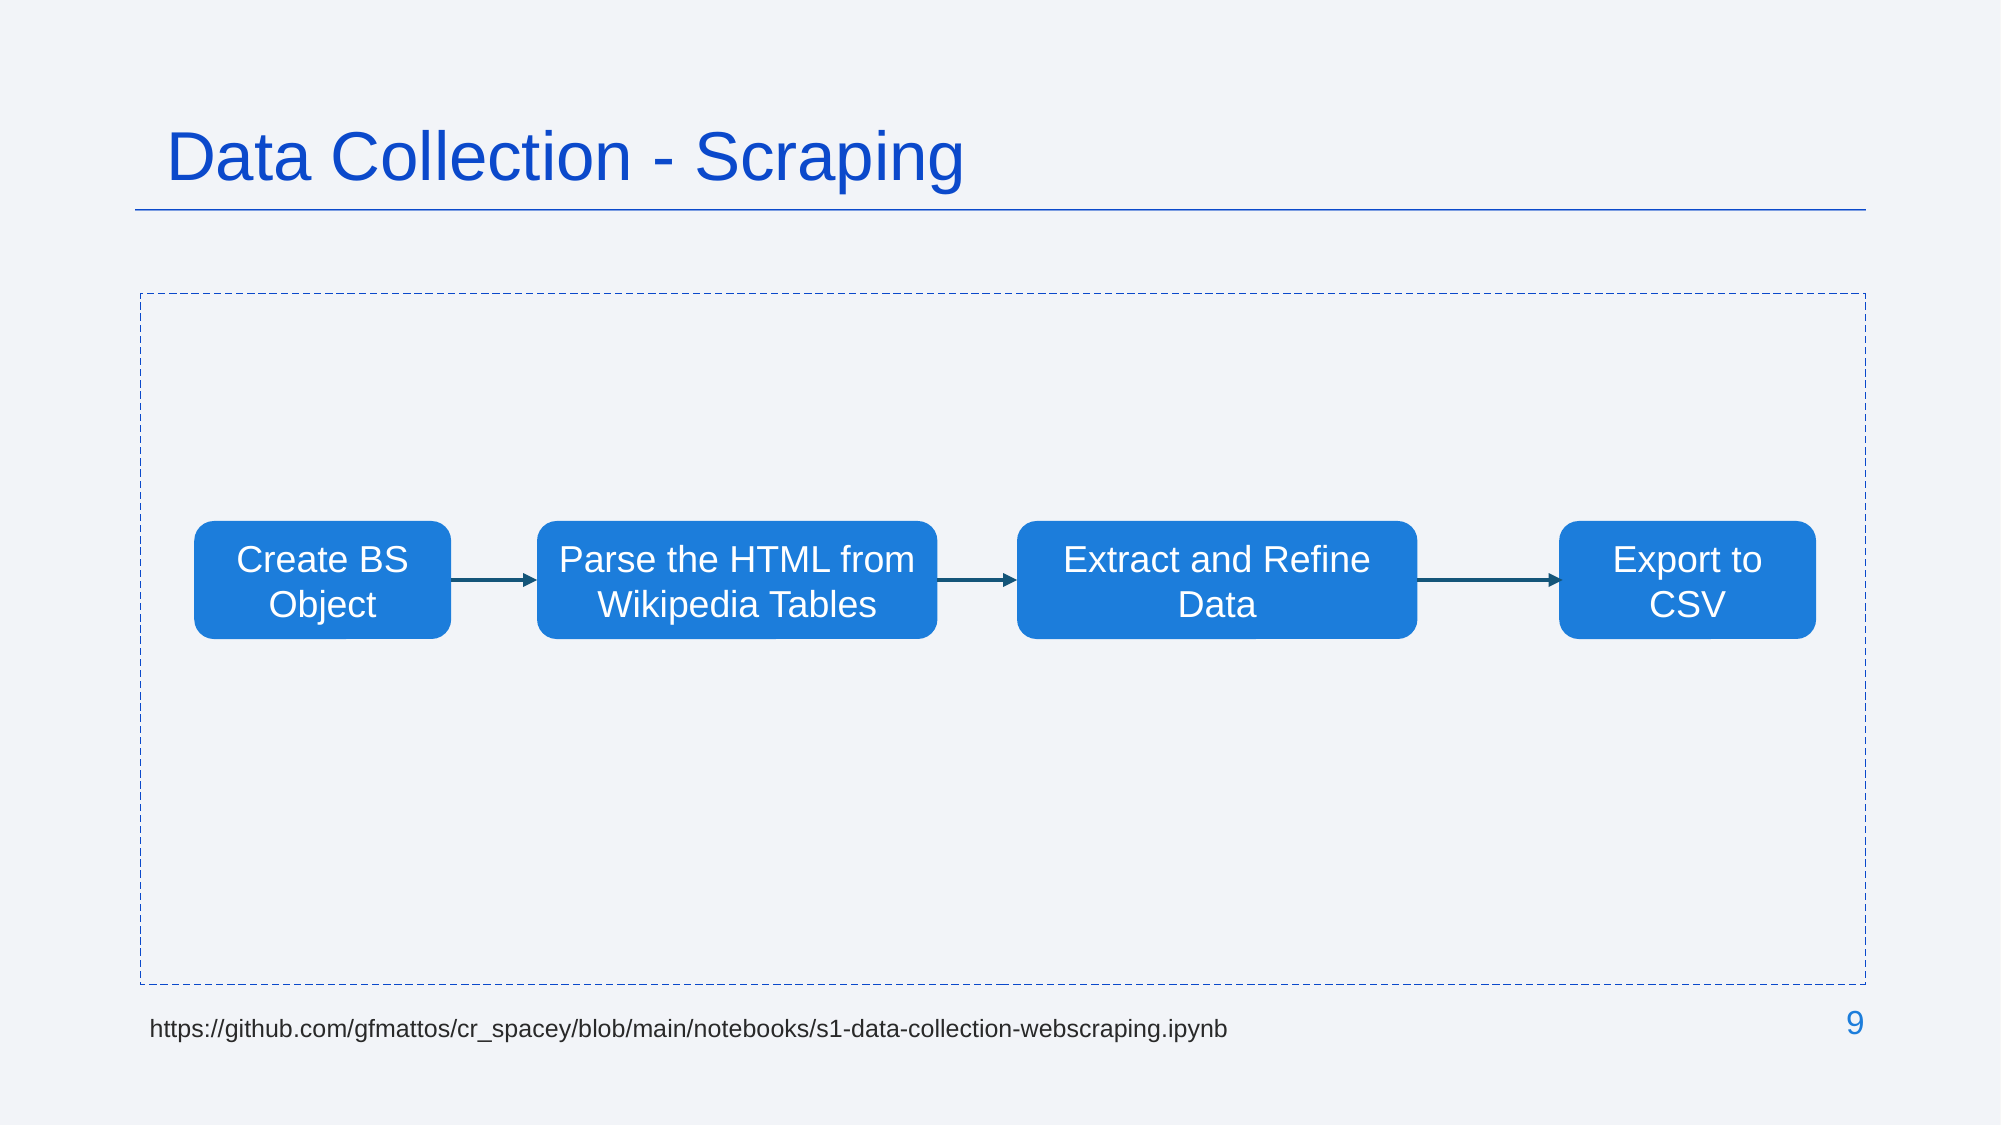

Data Collection - Scraping

Extract and Refine Data
Create BS Object
Parse the HTML from Wikipedia Tables
Export to CSV
9
https://github.com/gfmattos/cr_spacey/blob/main/notebooks/s1-data-collection-webscraping.ipynb